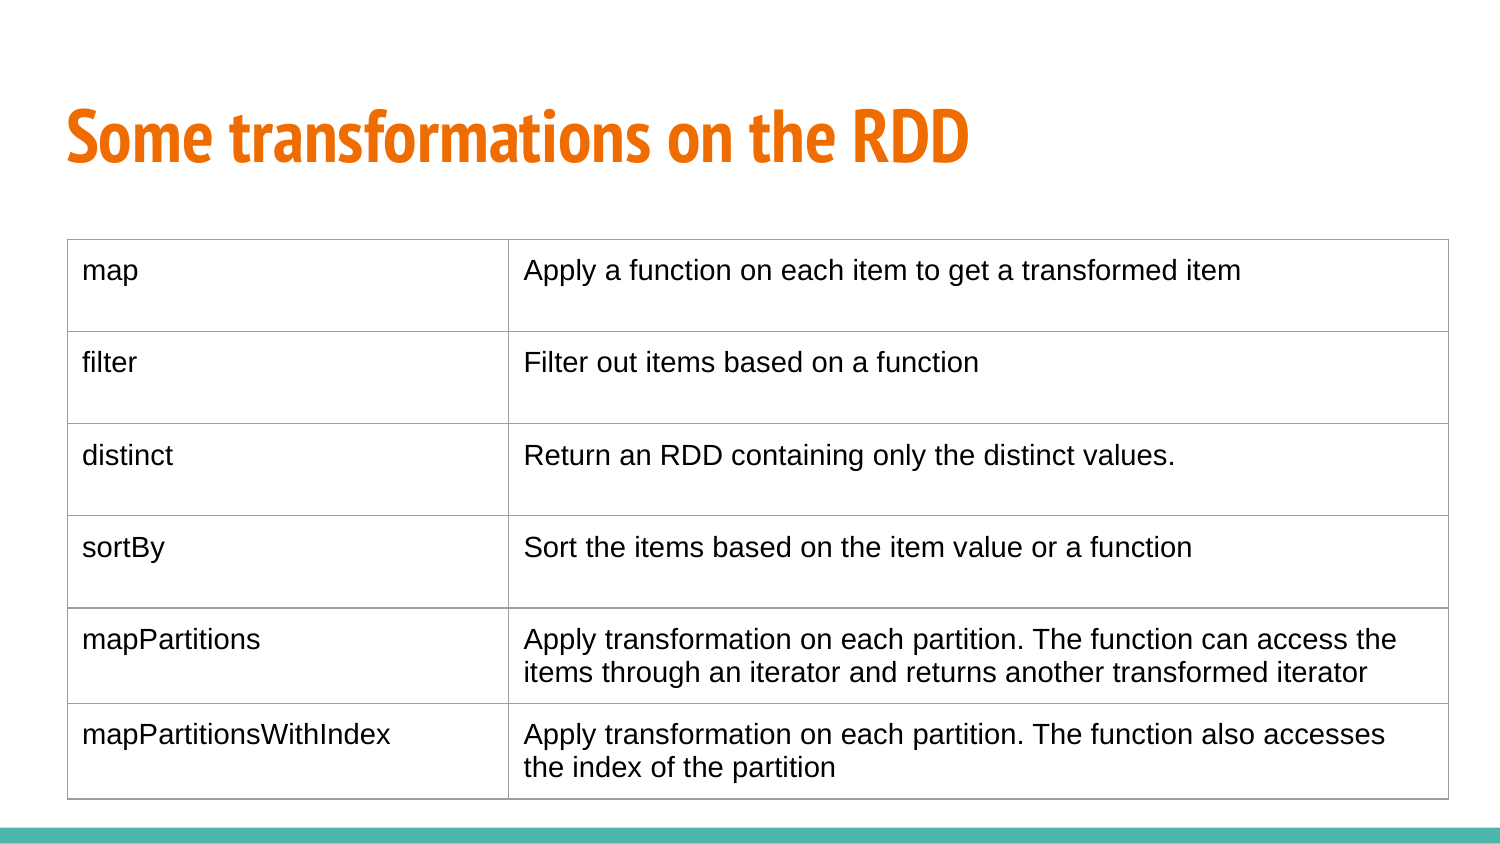

# Some transformations on the RDD
| map | Apply a function on each item to get a transformed item |
| --- | --- |
| filter | Filter out items based on a function |
| distinct | Return an RDD containing only the distinct values. |
| sortBy | Sort the items based on the item value or a function |
| mapPartitions | Apply transformation on each partition. The function can access the items through an iterator and returns another transformed iterator |
| mapPartitionsWithIndex | Apply transformation on each partition. The function also accesses the index of the partition |